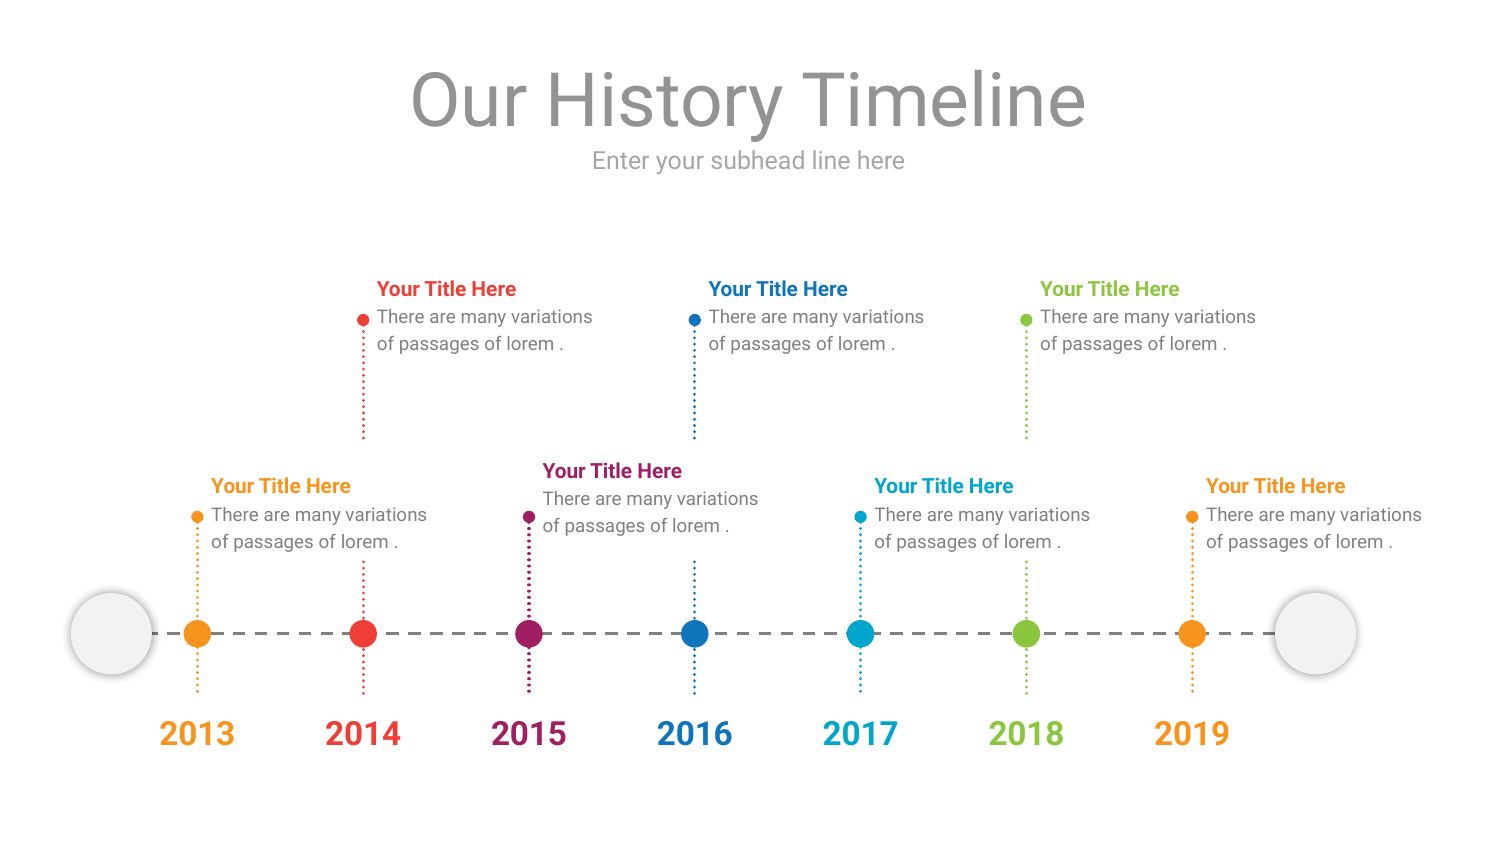

# Our History Timeline
Enter your subhead line here
Your Title Here
There are many variations of passages of lorem .
Your Title Here
There are many variations of passages of lorem .
Your Title Here
There are many variations of passages of lorem .
Your Title Here
There are many variations of passages of lorem .
Your Title Here
There are many variations of passages of lorem .
Your Title Here
There are many variations of passages of lorem .
Your Title Here
There are many variations of passages of lorem .

2013
2014
2015
2016
2017
2018
2019